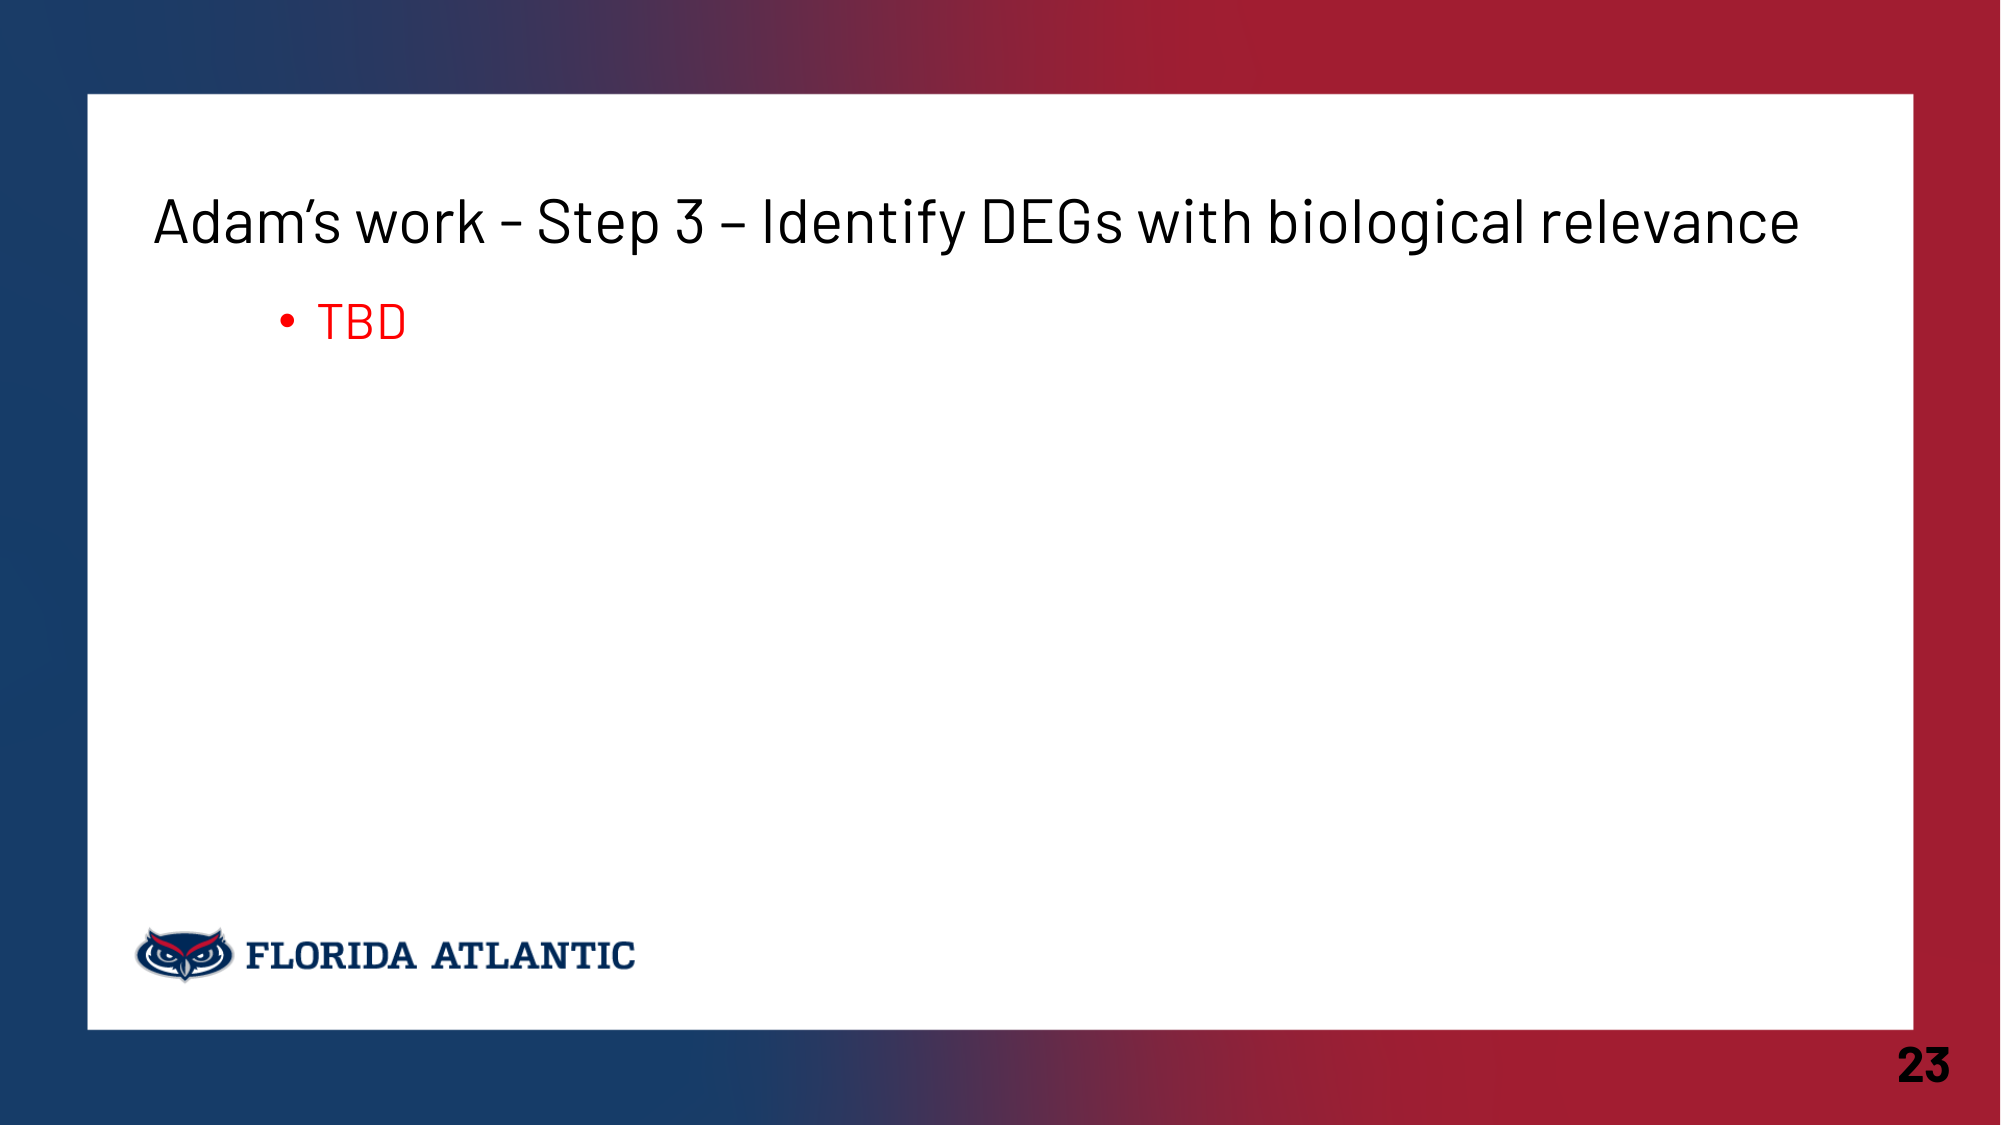

# Adam’s work - Step 3 – Identify DEGs with biological relevance
TBD
23